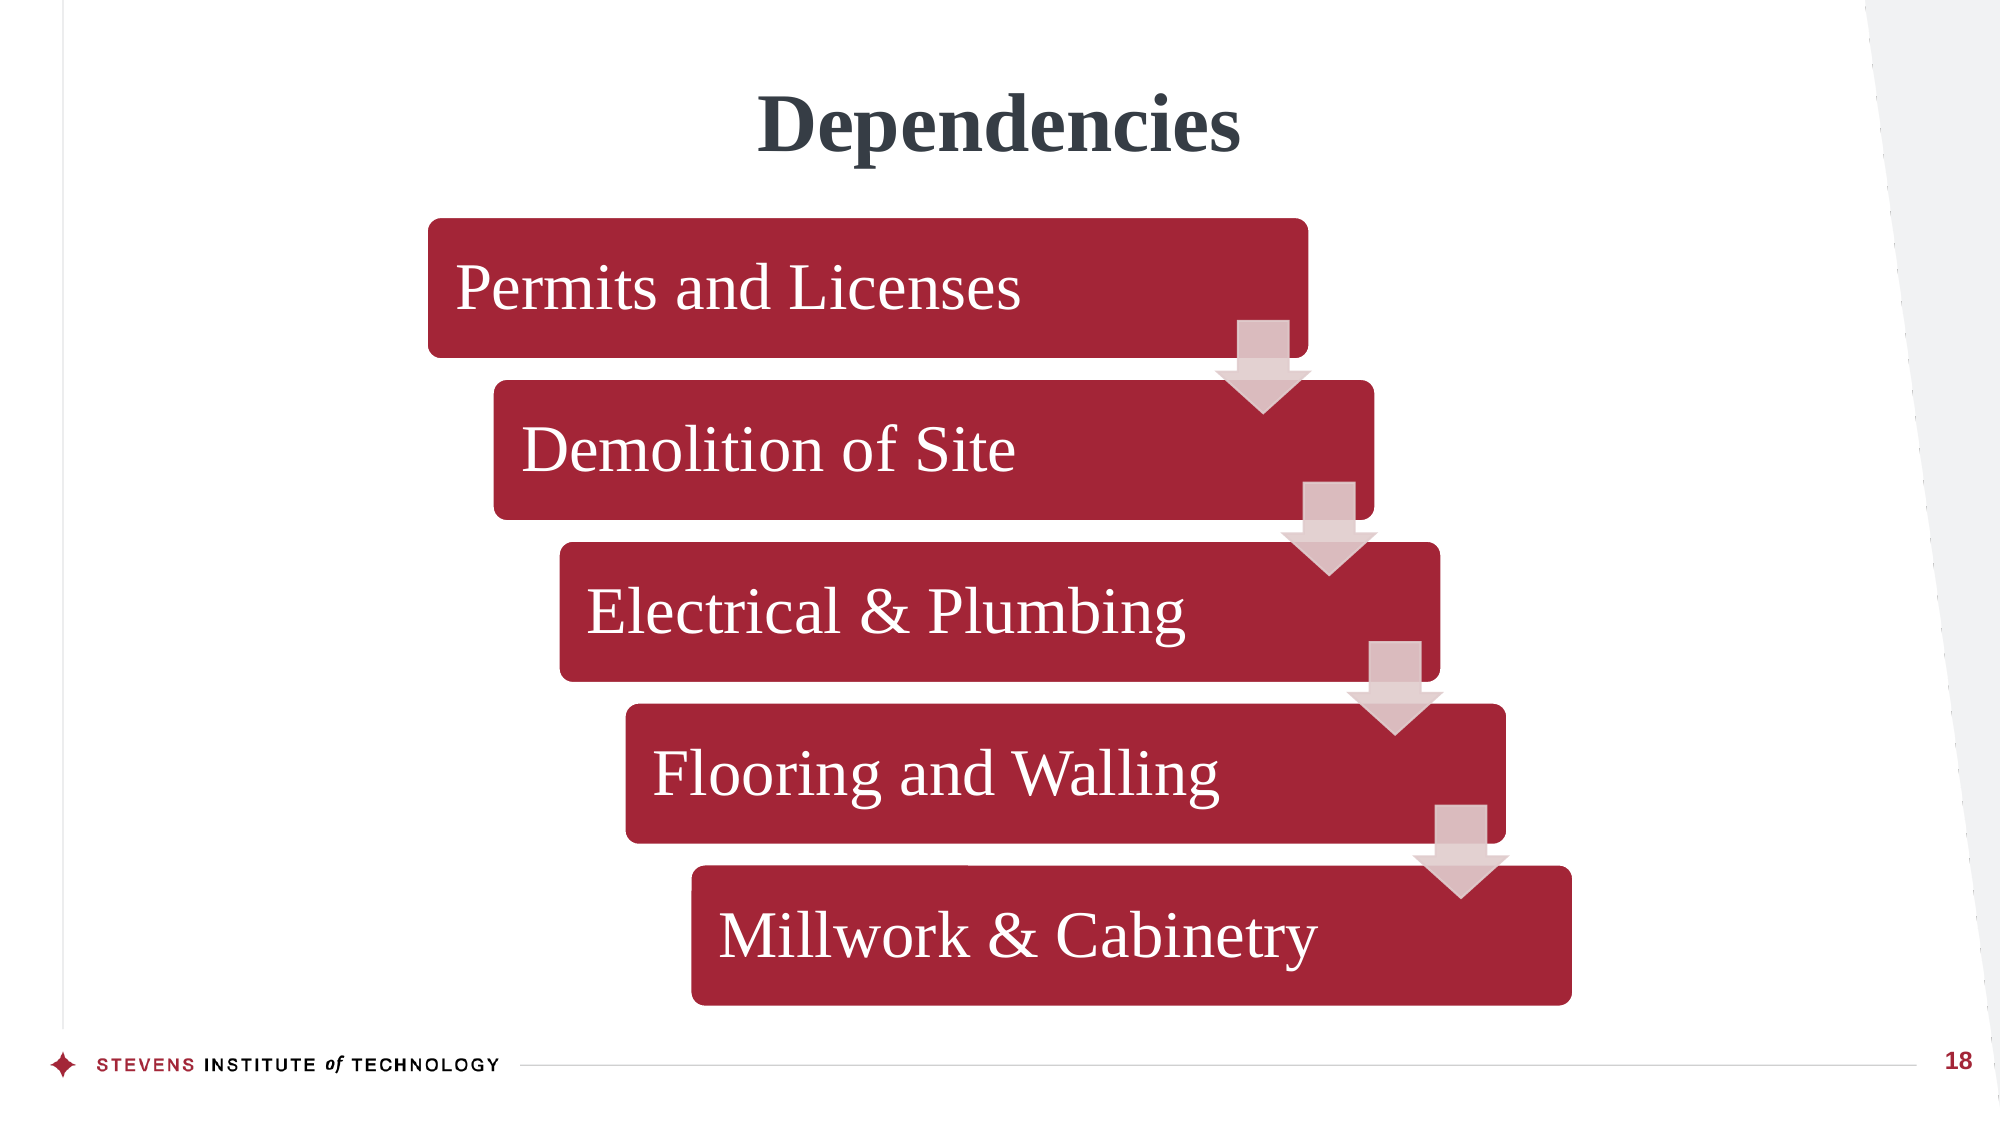

Dependencies
Permits and Licenses
Demolition of Site
Electrical & Plumbing
Flooring and Walling
Millwork & Cabinetry

18